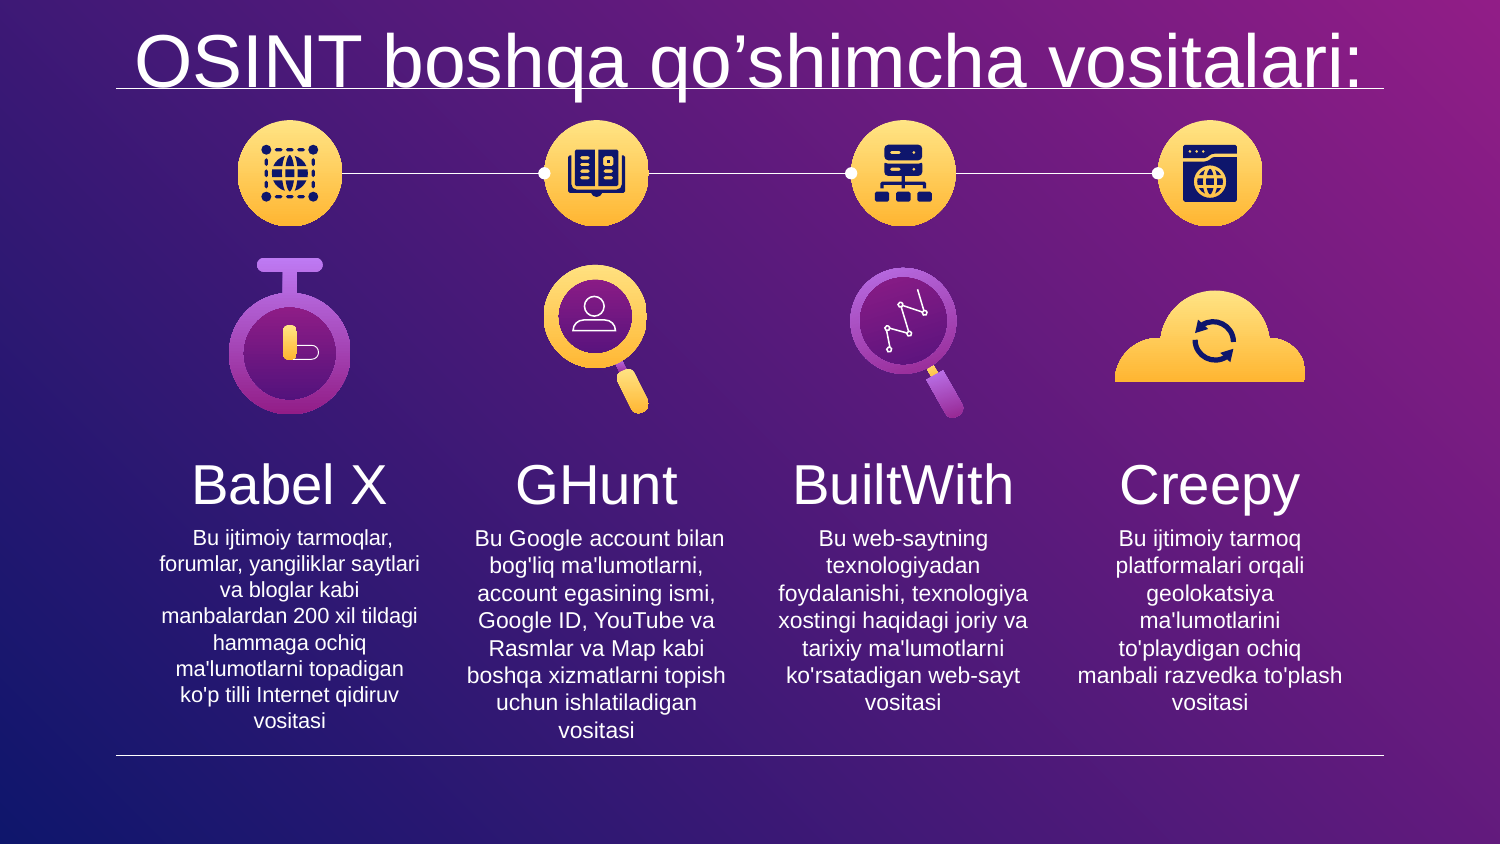

# OSINT boshqa qo’shimcha vositalari:

Babel X
 Bu ijtimoiy tarmoqlar, forumlar, yangiliklar saytlari va bloglar kabi manbalardan 200 xil tildagi hammaga ochiq ma'lumotlarni topadigan ko'p tilli Internet qidiruv vositasi
GHunt
 Bu Google account bilan bog'liq ma'lumotlarni, account egasining ismi, Google ID, YouTube va Rasmlar va Map kabi boshqa xizmatlarni topish uchun ishlatiladigan vositasi
BuiltWith
Bu web-saytning texnologiyadan foydalanishi, texnologiya xostingi haqidagi joriy va tarixiy ma'lumotlarni ko'rsatadigan web-sayt vositasi
Creepy
Bu ijtimoiy tarmoq platformalari orqali geolokatsiya ma'lumotlarini to'playdigan ochiq manbali razvedka to'plash vositasi